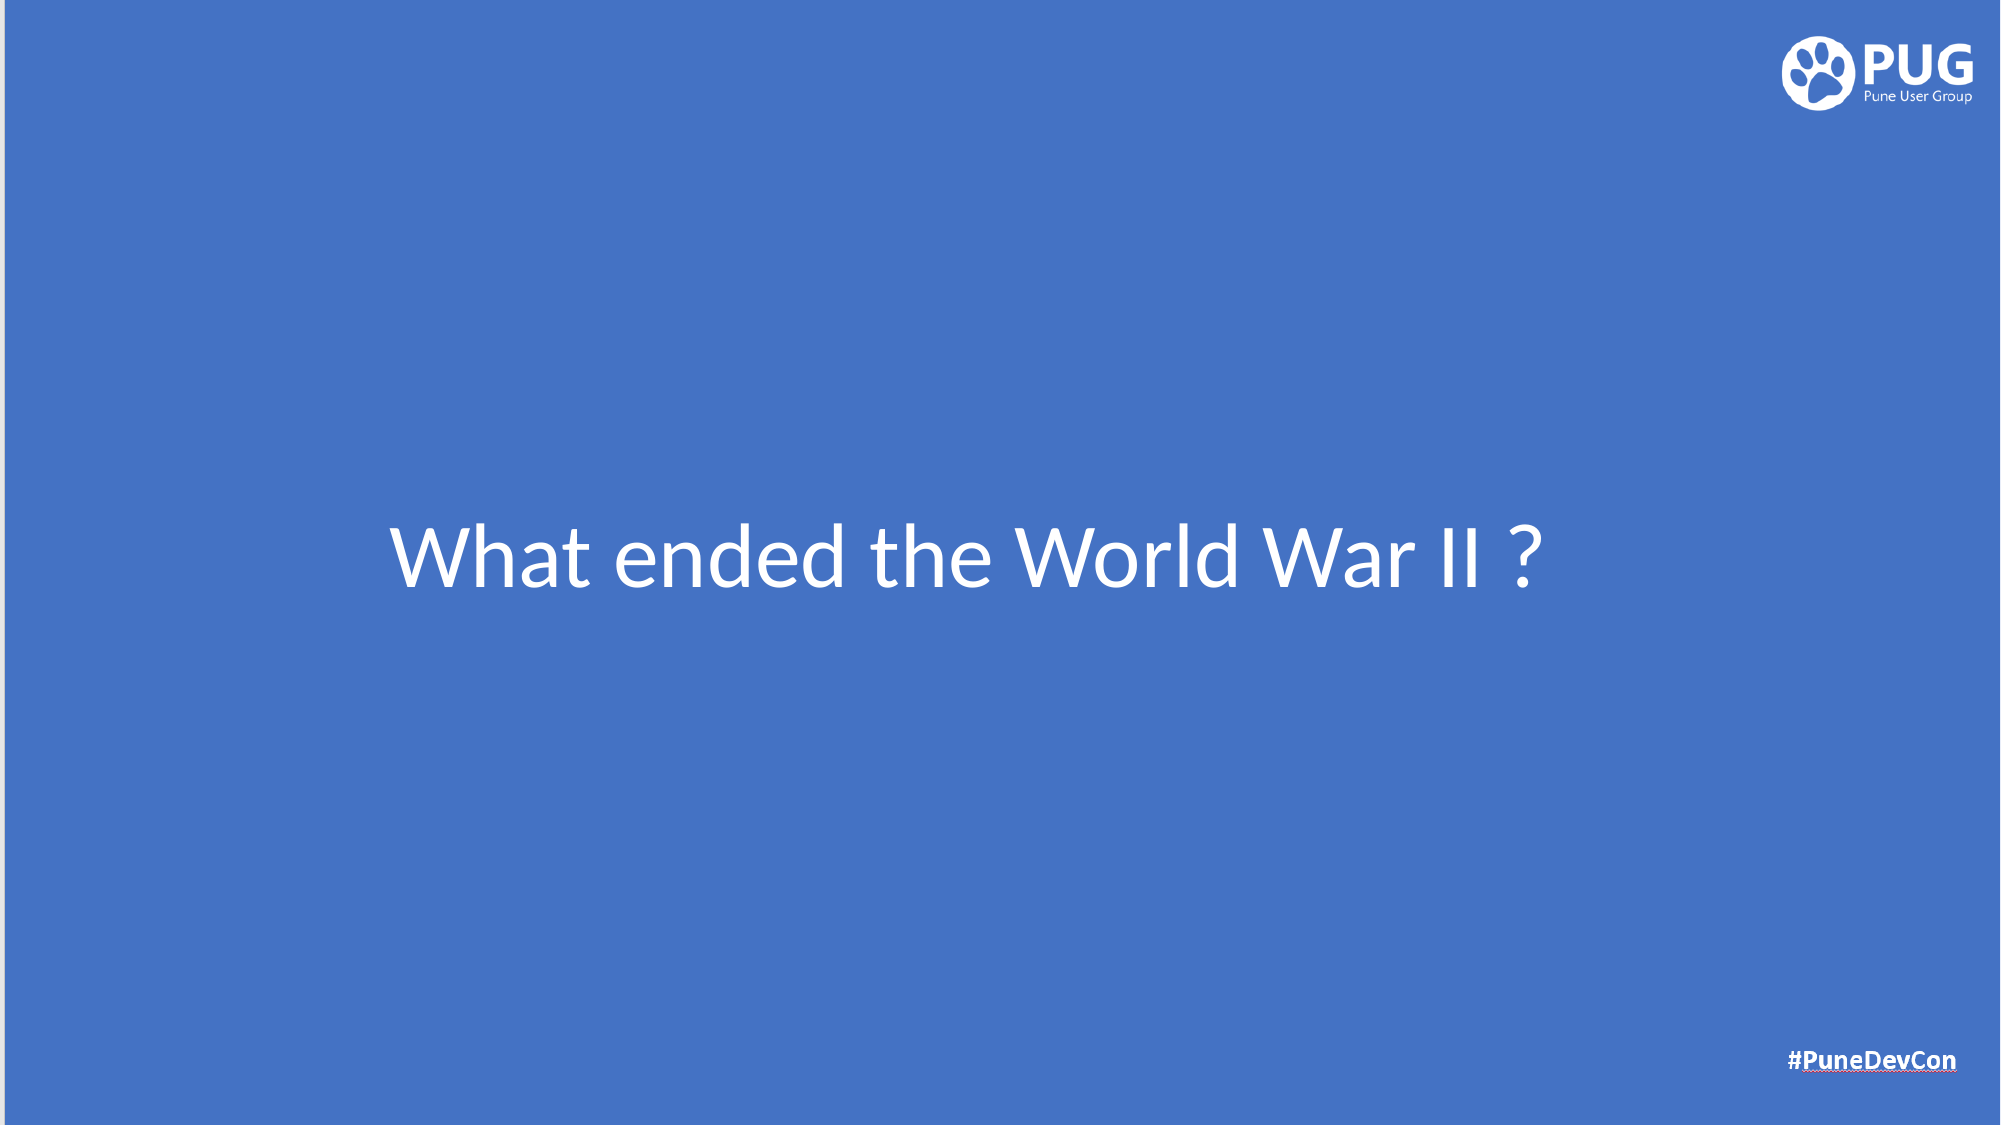

What ended the World War II ?